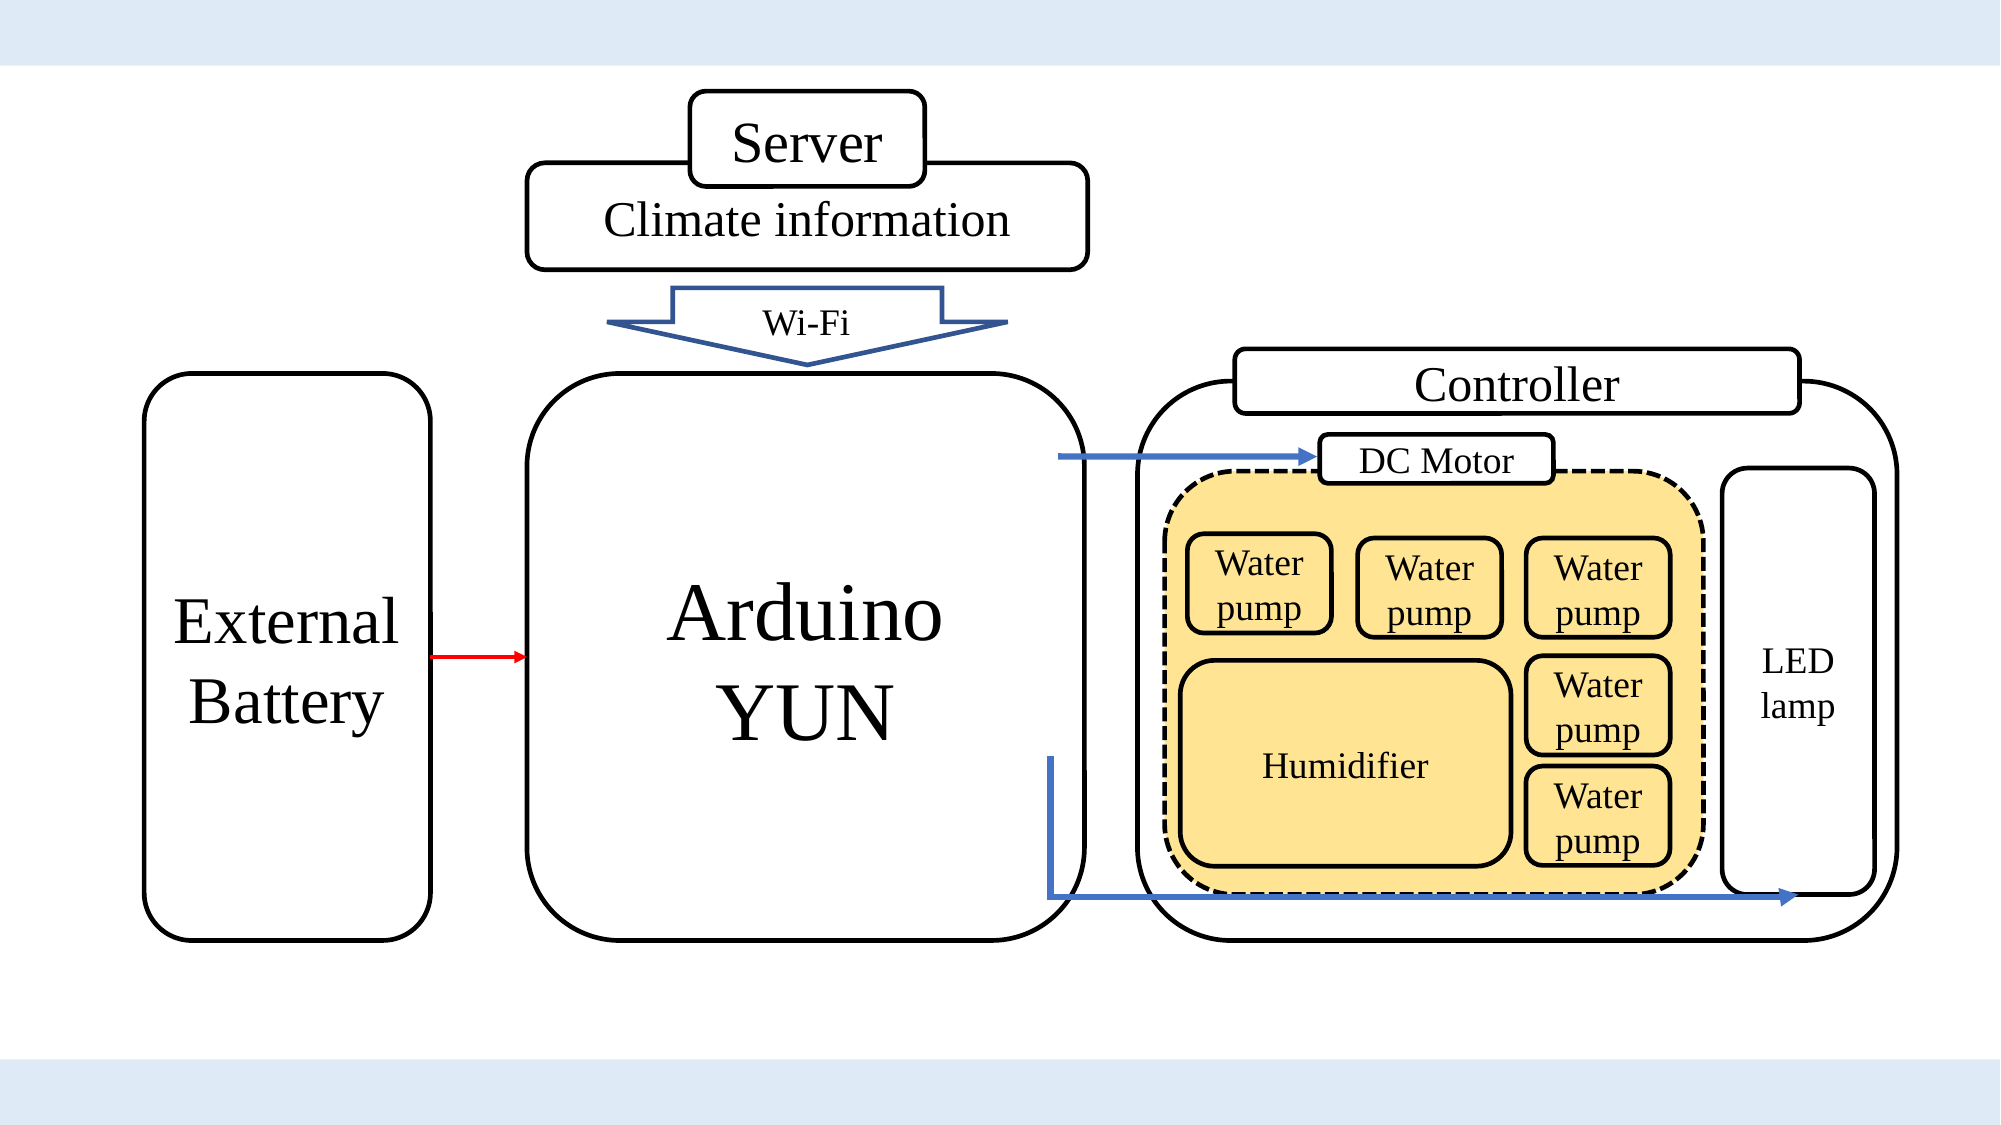

Server
Climate information

Wi-Fi
Controller

External
Battery
Arduino
YUN
DC Motor

Water pump
Water pump
Water pump
Water pump
Humidifier
Water pump
LED lamp